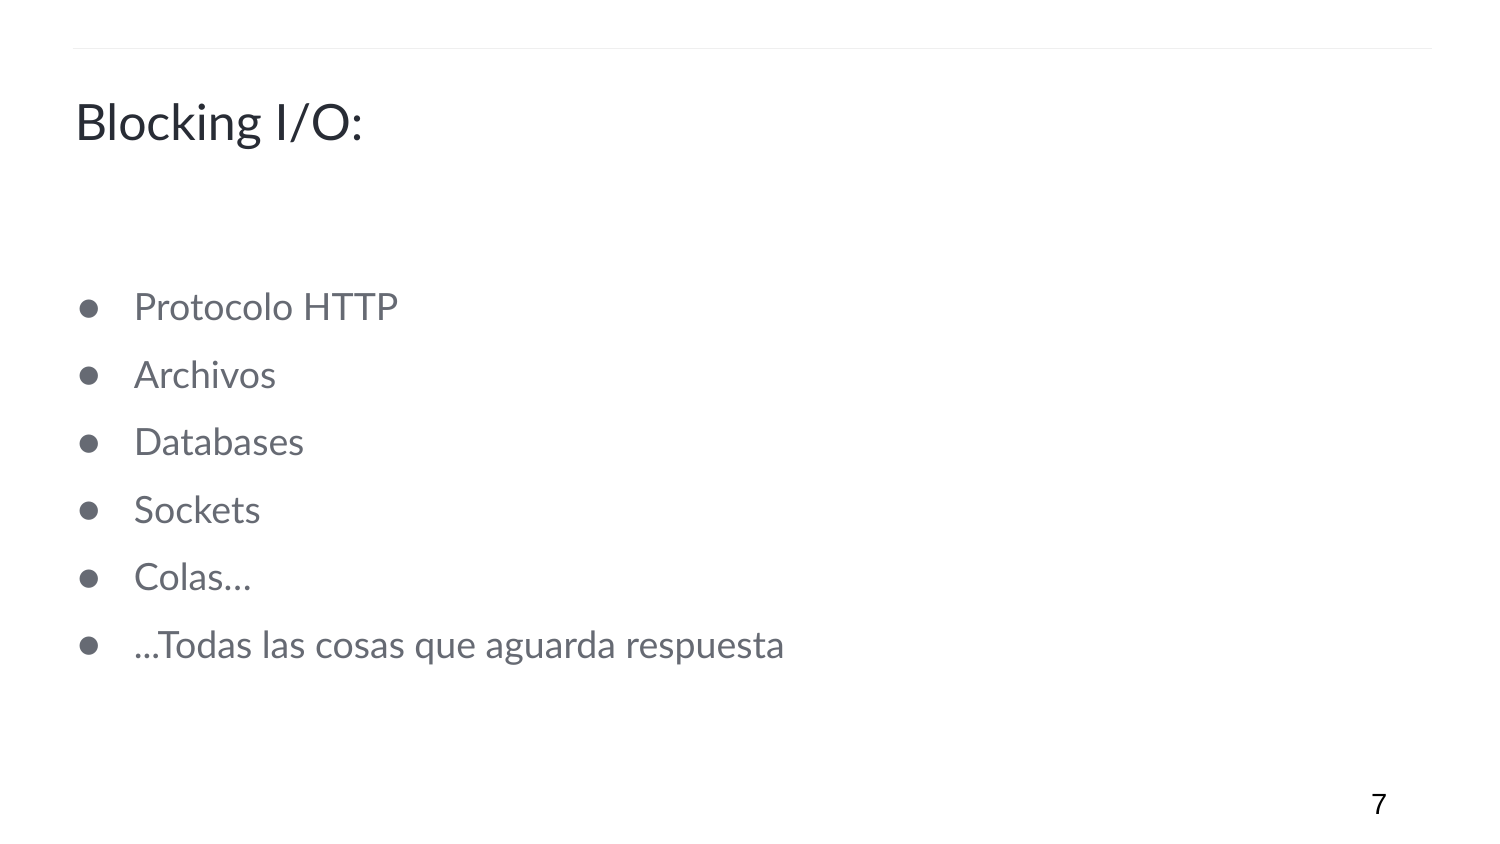

Blocking I/O:
Protocolo HTTP
Archivos
Databases
Sockets
Colas…
...Todas las cosas que aguarda respuesta

7